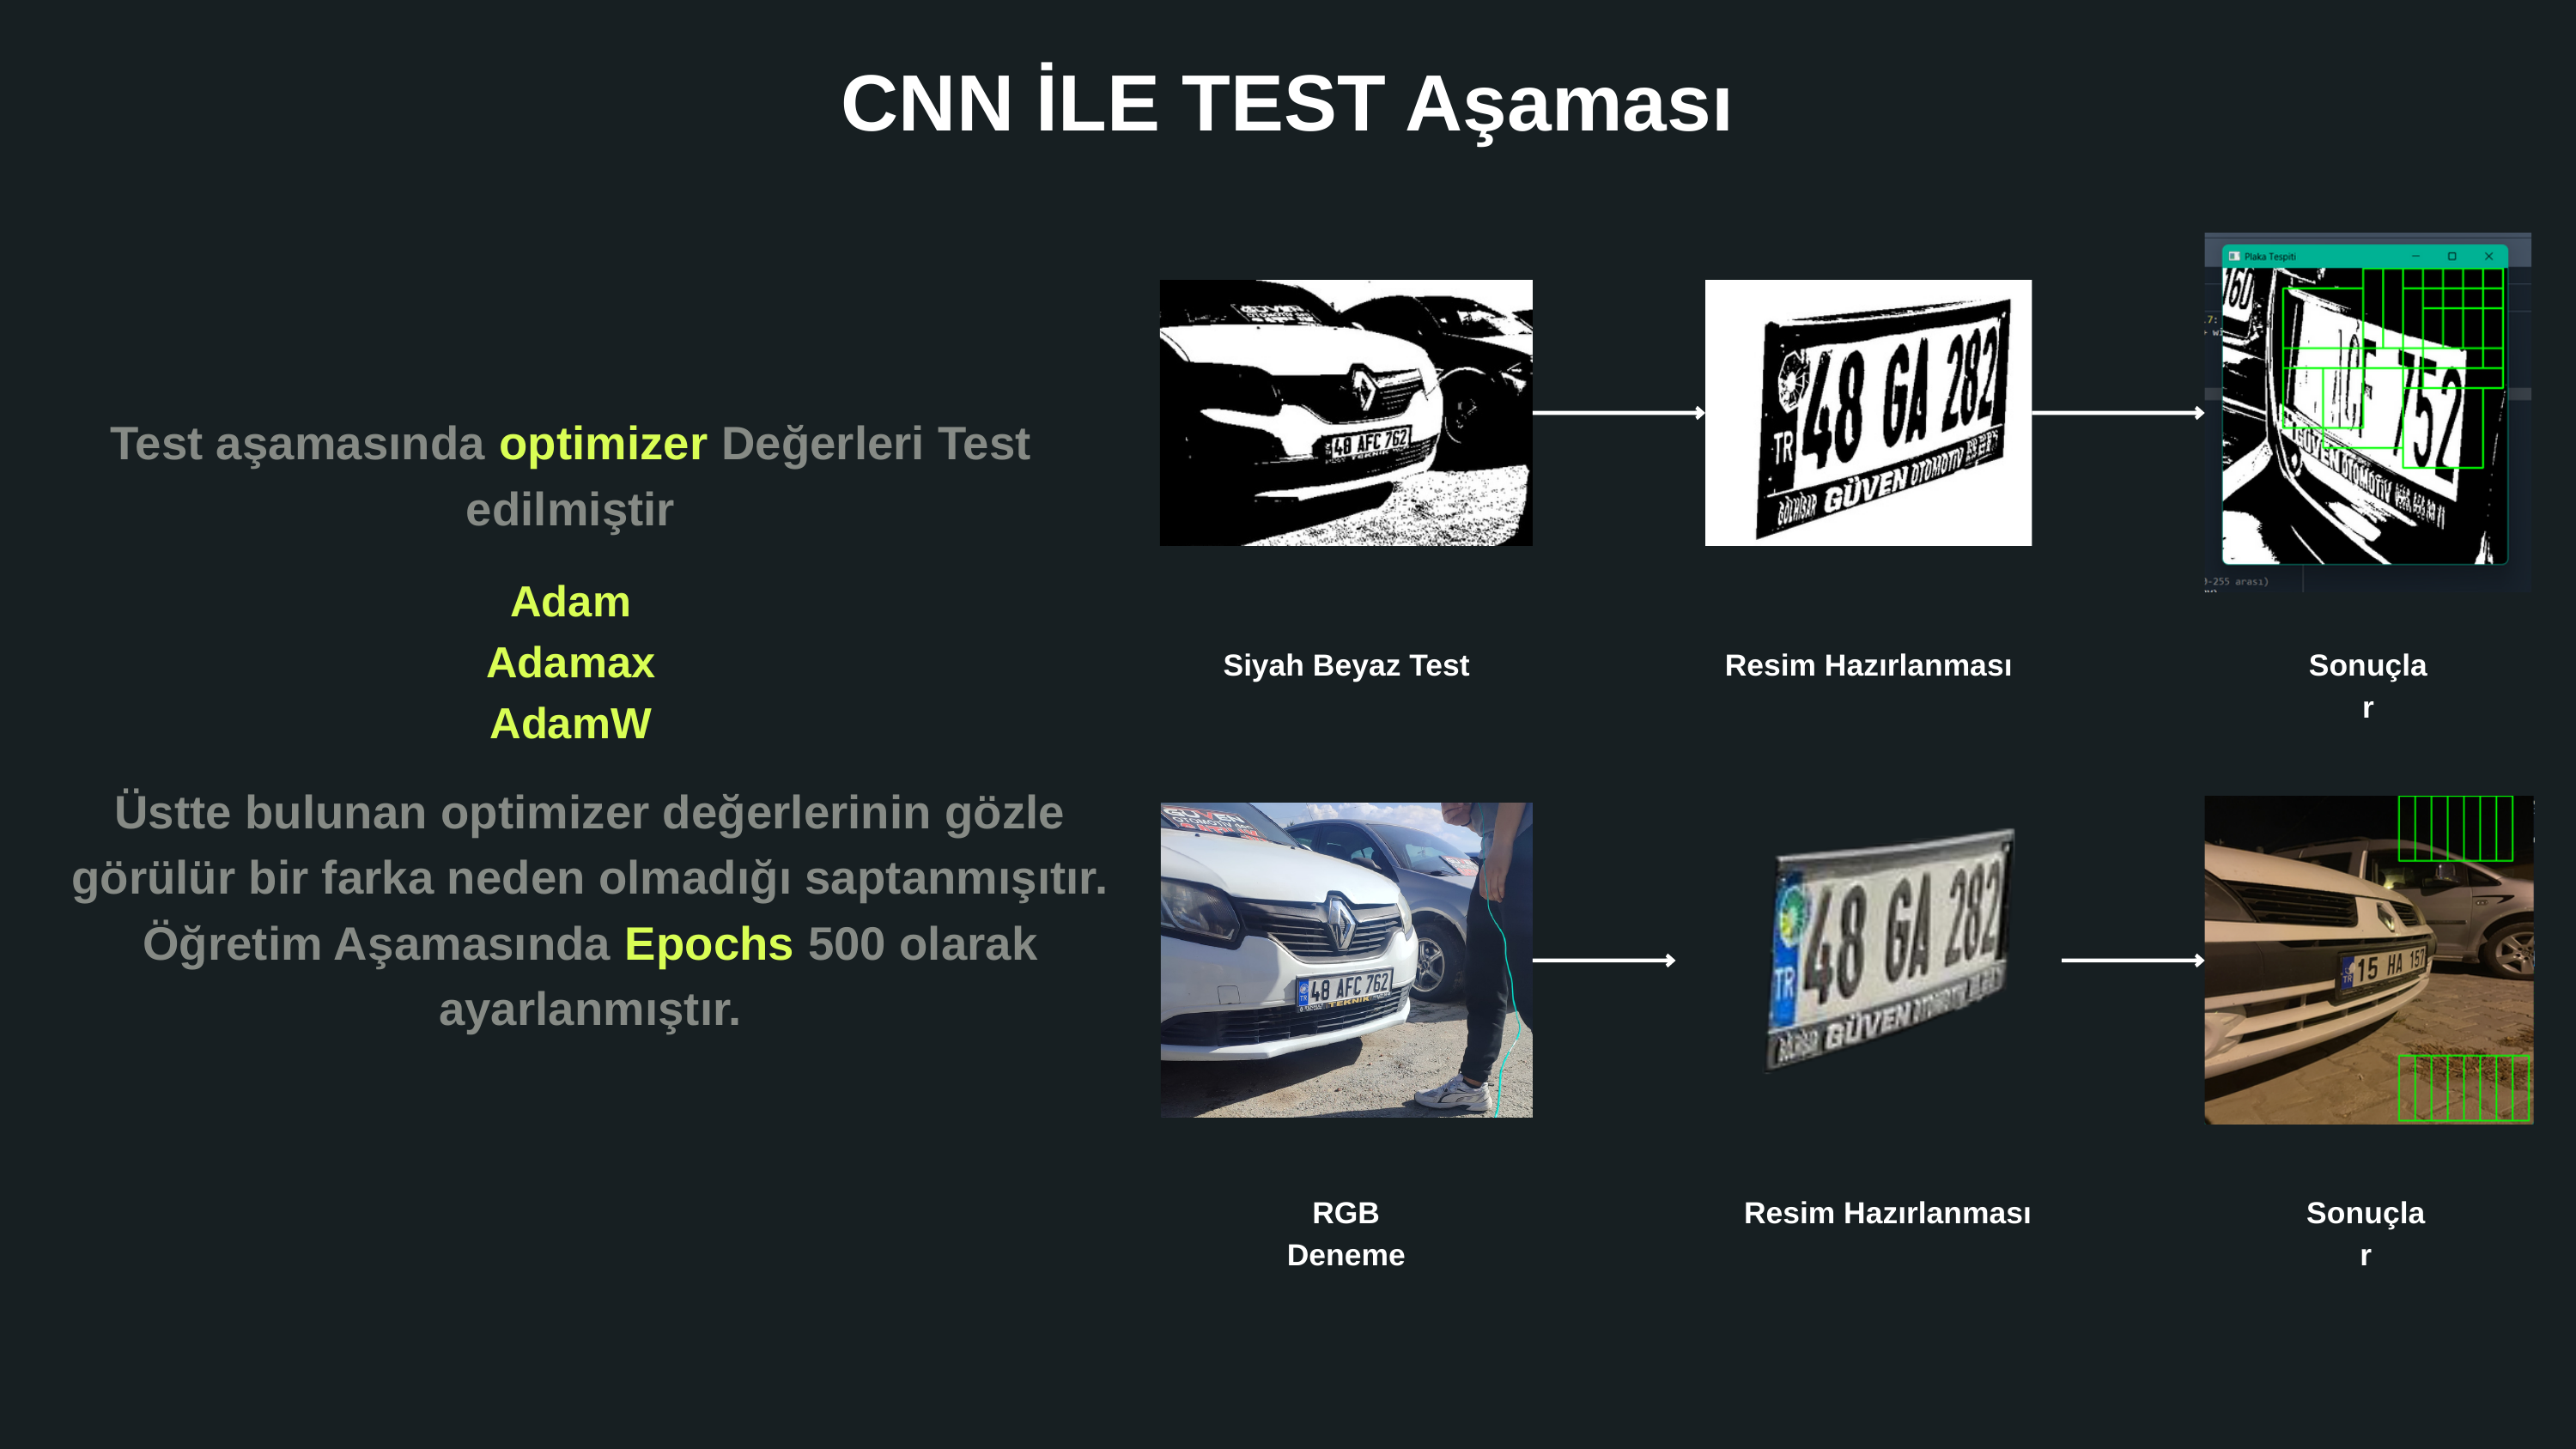

CNN İLE TEST Aşaması

Test aşamasında optimizer Değerleri Test edilmiştir

Adam
Adamax
AdamW
Siyah Beyaz Test
Resim Hazırlanması
Sonuçlar
Üstte bulunan optimizer değerlerinin gözle görülür bir farka neden olmadığı saptanmışıtır.
Öğretim Aşamasında Epochs 500 olarak ayarlanmıştır.

RGB Deneme
Resim Hazırlanması
Sonuçlar